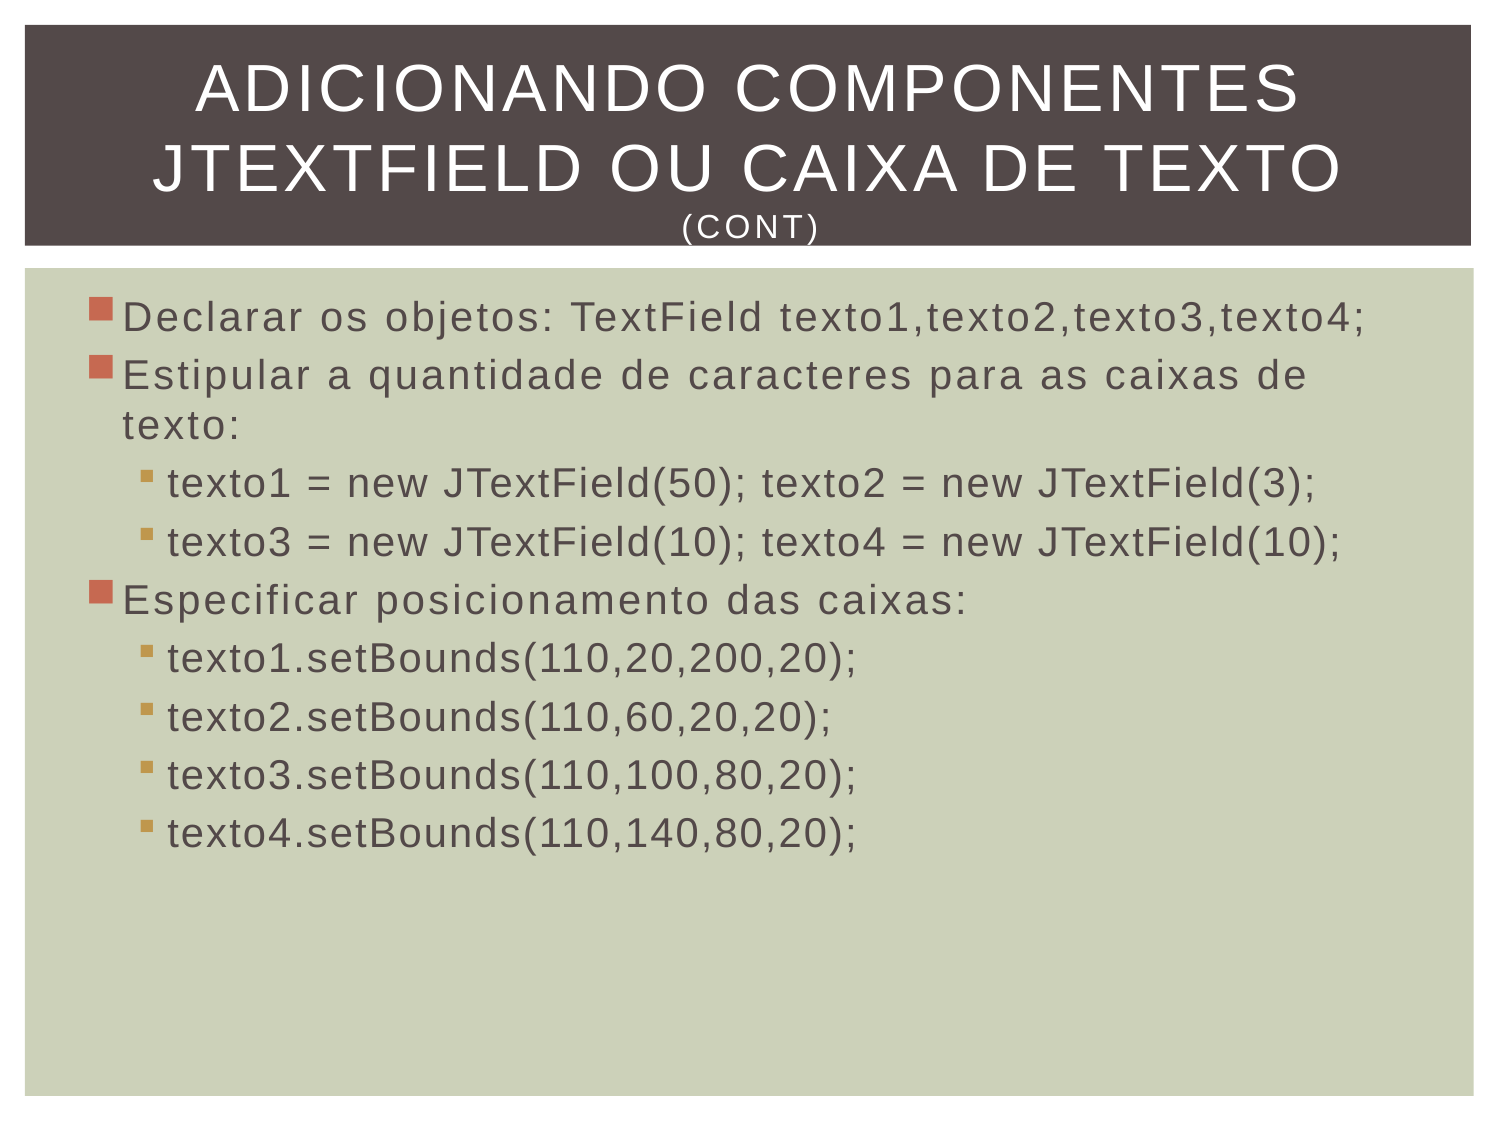

# Adicionando componentes JTextField ou caixa de texto (cont)
Declarar os objetos: TextField texto1,texto2,texto3,texto4;
Estipular a quantidade de caracteres para as caixas de texto:
texto1 = new JTextField(50); texto2 = new JTextField(3);
texto3 = new JTextField(10); texto4 = new JTextField(10);
Especificar posicionamento das caixas:
texto1.setBounds(110,20,200,20);
texto2.setBounds(110,60,20,20);
texto3.setBounds(110,100,80,20);
texto4.setBounds(110,140,80,20);